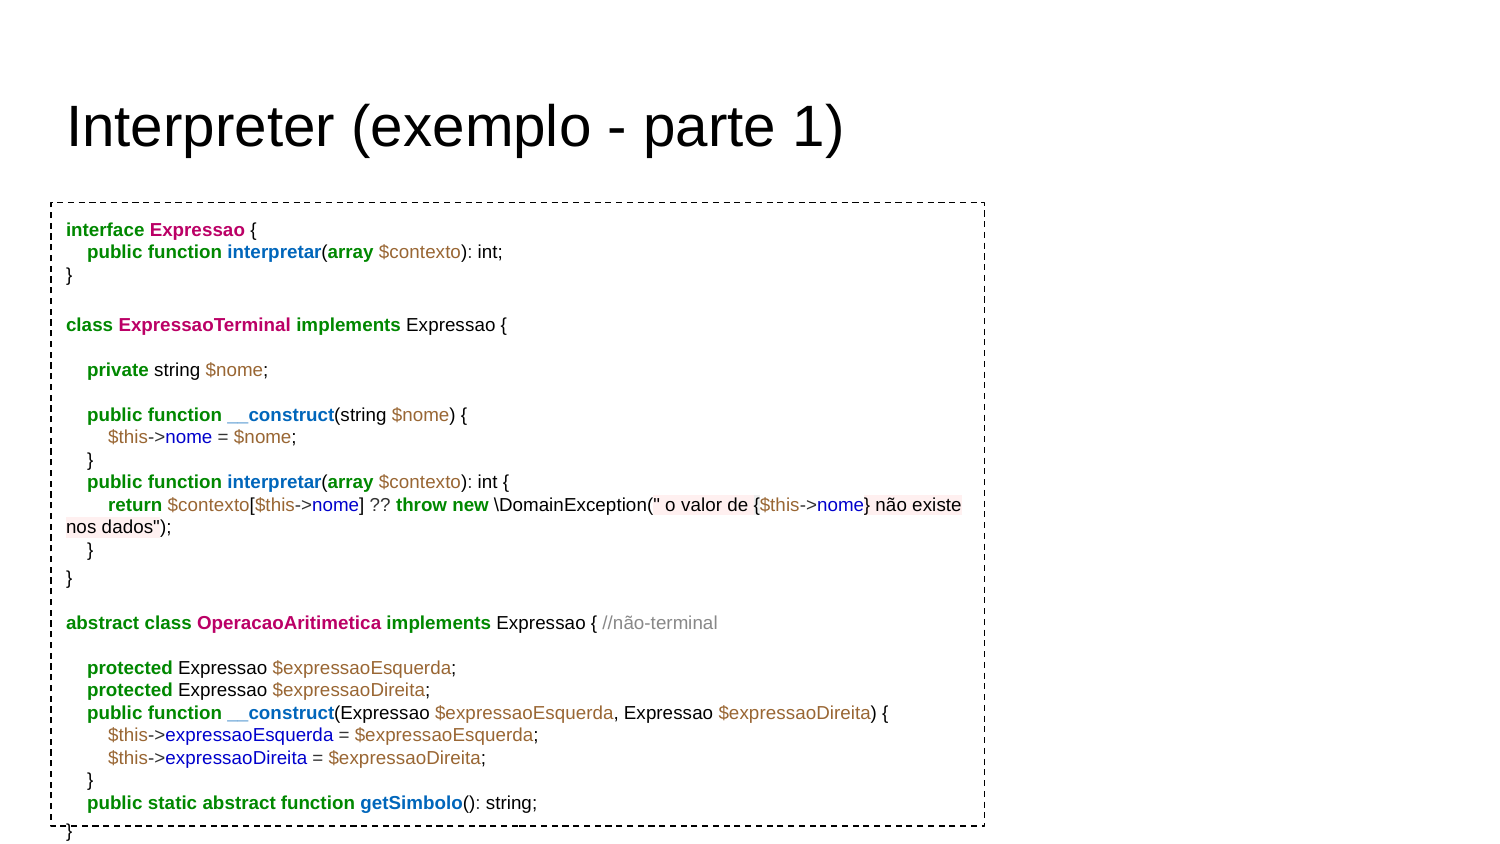

# Interpreter (exemplo - parte 1)
interface Expressao {
    public function interpretar(array $contexto): int;
}

class ExpressaoTerminal implements Expressao {

    private string $nome;

    public function __construct(string $nome) {
        $this->nome = $nome;
    }
    public function interpretar(array $contexto): int {
        return $contexto[$this->nome] ?? throw new \DomainException(" o valor de {$this->nome} não existe nos dados");
    }
}

abstract class OperacaoAritimetica implements Expressao { //não-terminal

    protected Expressao $expressaoEsquerda;
    protected Expressao $expressaoDireita;
    public function __construct(Expressao $expressaoEsquerda, Expressao $expressaoDireita) {
        $this->expressaoEsquerda = $expressaoEsquerda;
        $this->expressaoDireita = $expressaoDireita;
    }
    public static abstract function getSimbolo(): string;
}